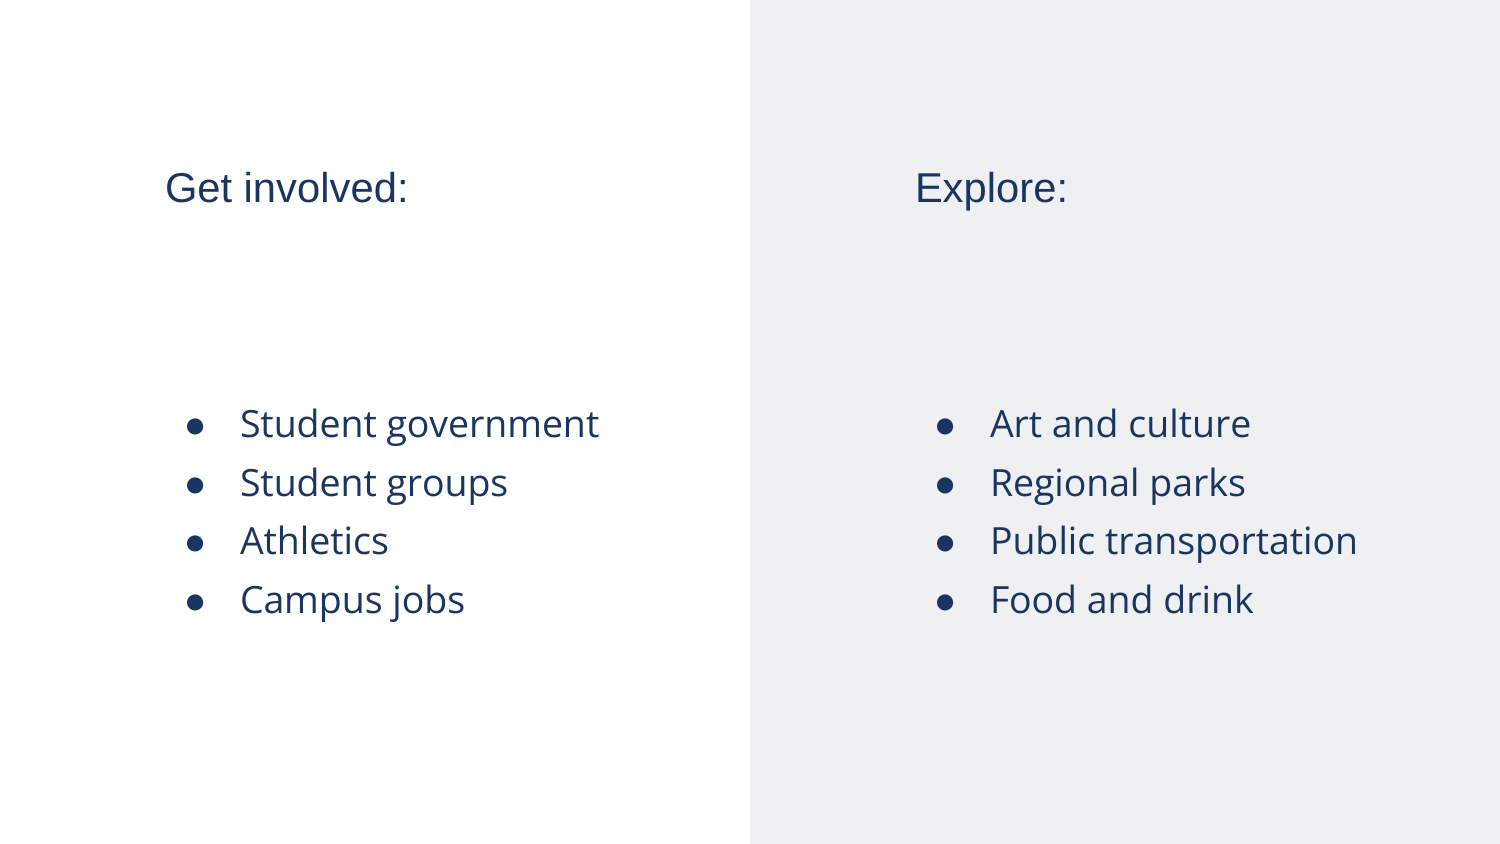

# Get involved:
Explore:
Student government
Student groups
Athletics
Campus jobs
Art and culture
Regional parks
Public transportation
Food and drink